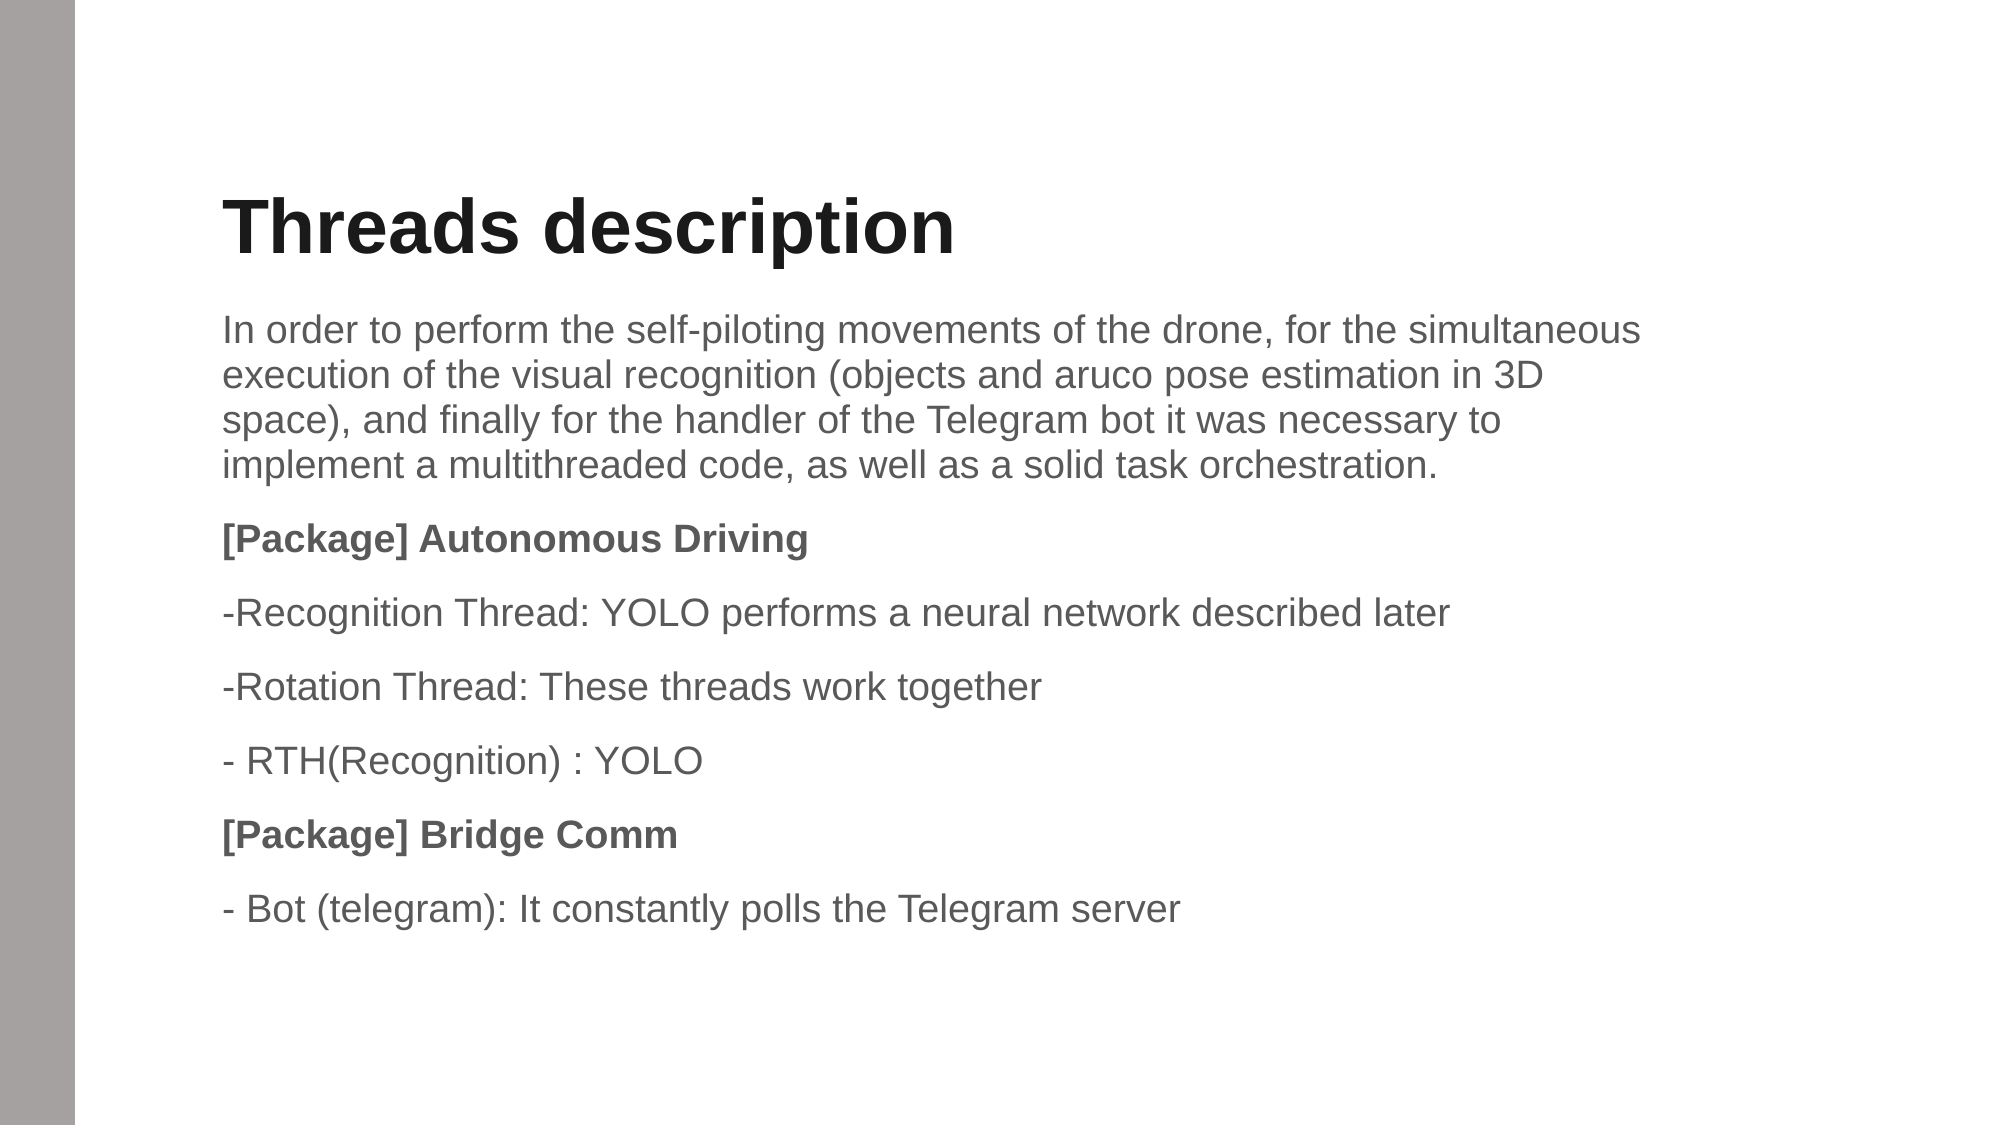

# Threads description
In order to perform the self-piloting movements of the drone, for the simultaneous execution of the visual recognition (objects and aruco pose estimation in 3D space), and finally for the handler of the Telegram bot it was necessary to implement a multithreaded code, as well as a solid task orchestration.
[Package] Autonomous Driving
-Recognition Thread: YOLO performs a neural network described later
-Rotation Thread: These threads work together
- RTH(Recognition) : YOLO
[Package] Bridge Comm
- Bot (telegram): It constantly polls the Telegram server